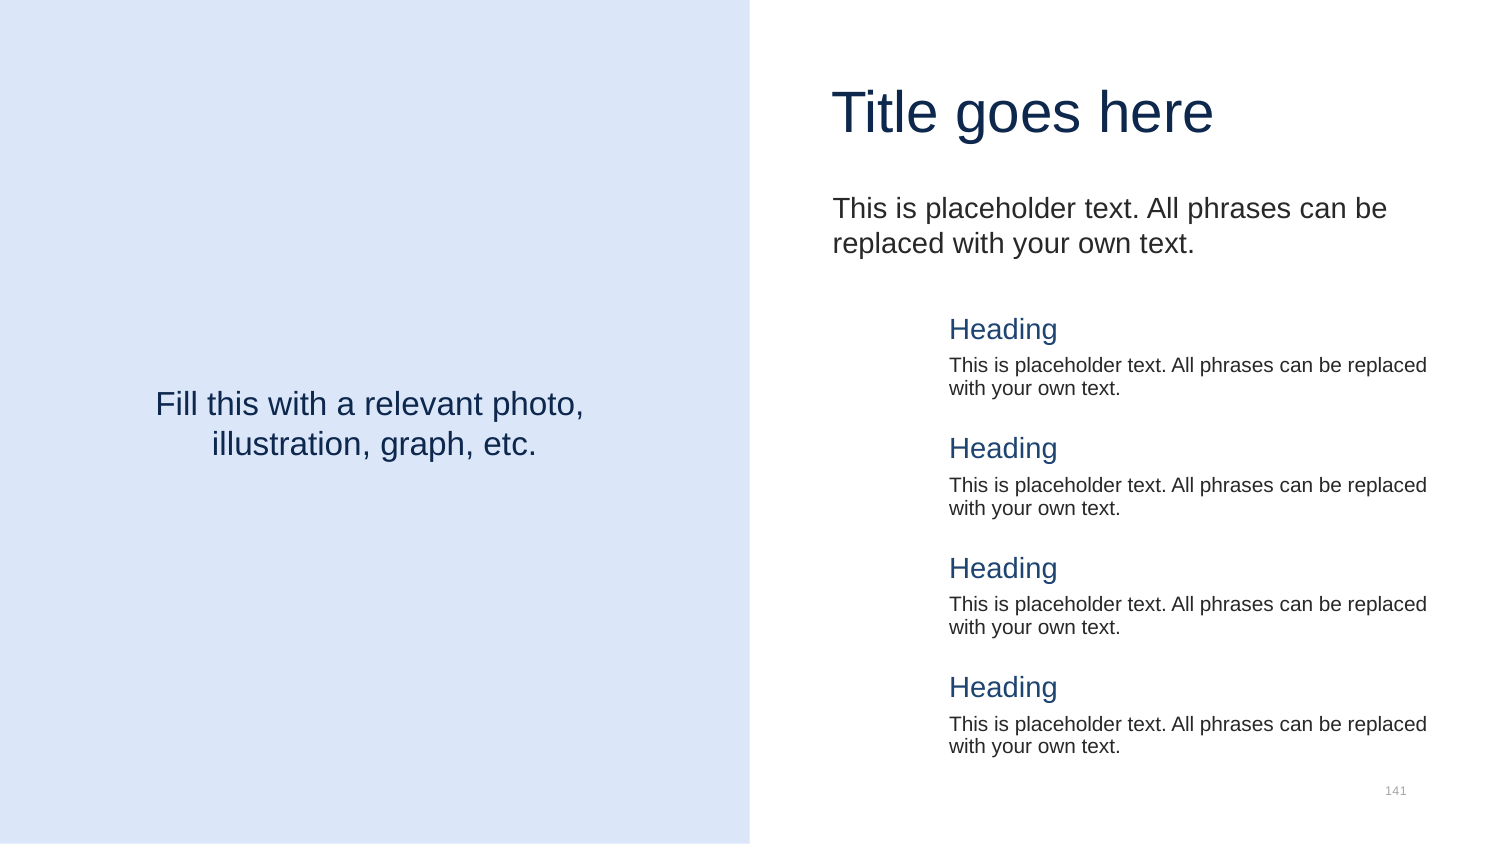

Fill this with a relevant photo,
illustration, graph, etc.
# Title goes here
This is placeholder text. All phrases can be replaced with your own text.

Heading
This is placeholder text. All phrases can be replaced with your own text.

Heading
This is placeholder text. All phrases can be replaced with your own text.

Heading
This is placeholder text. All phrases can be replaced with your own text.

Heading
This is placeholder text. All phrases can be replaced with your own text.